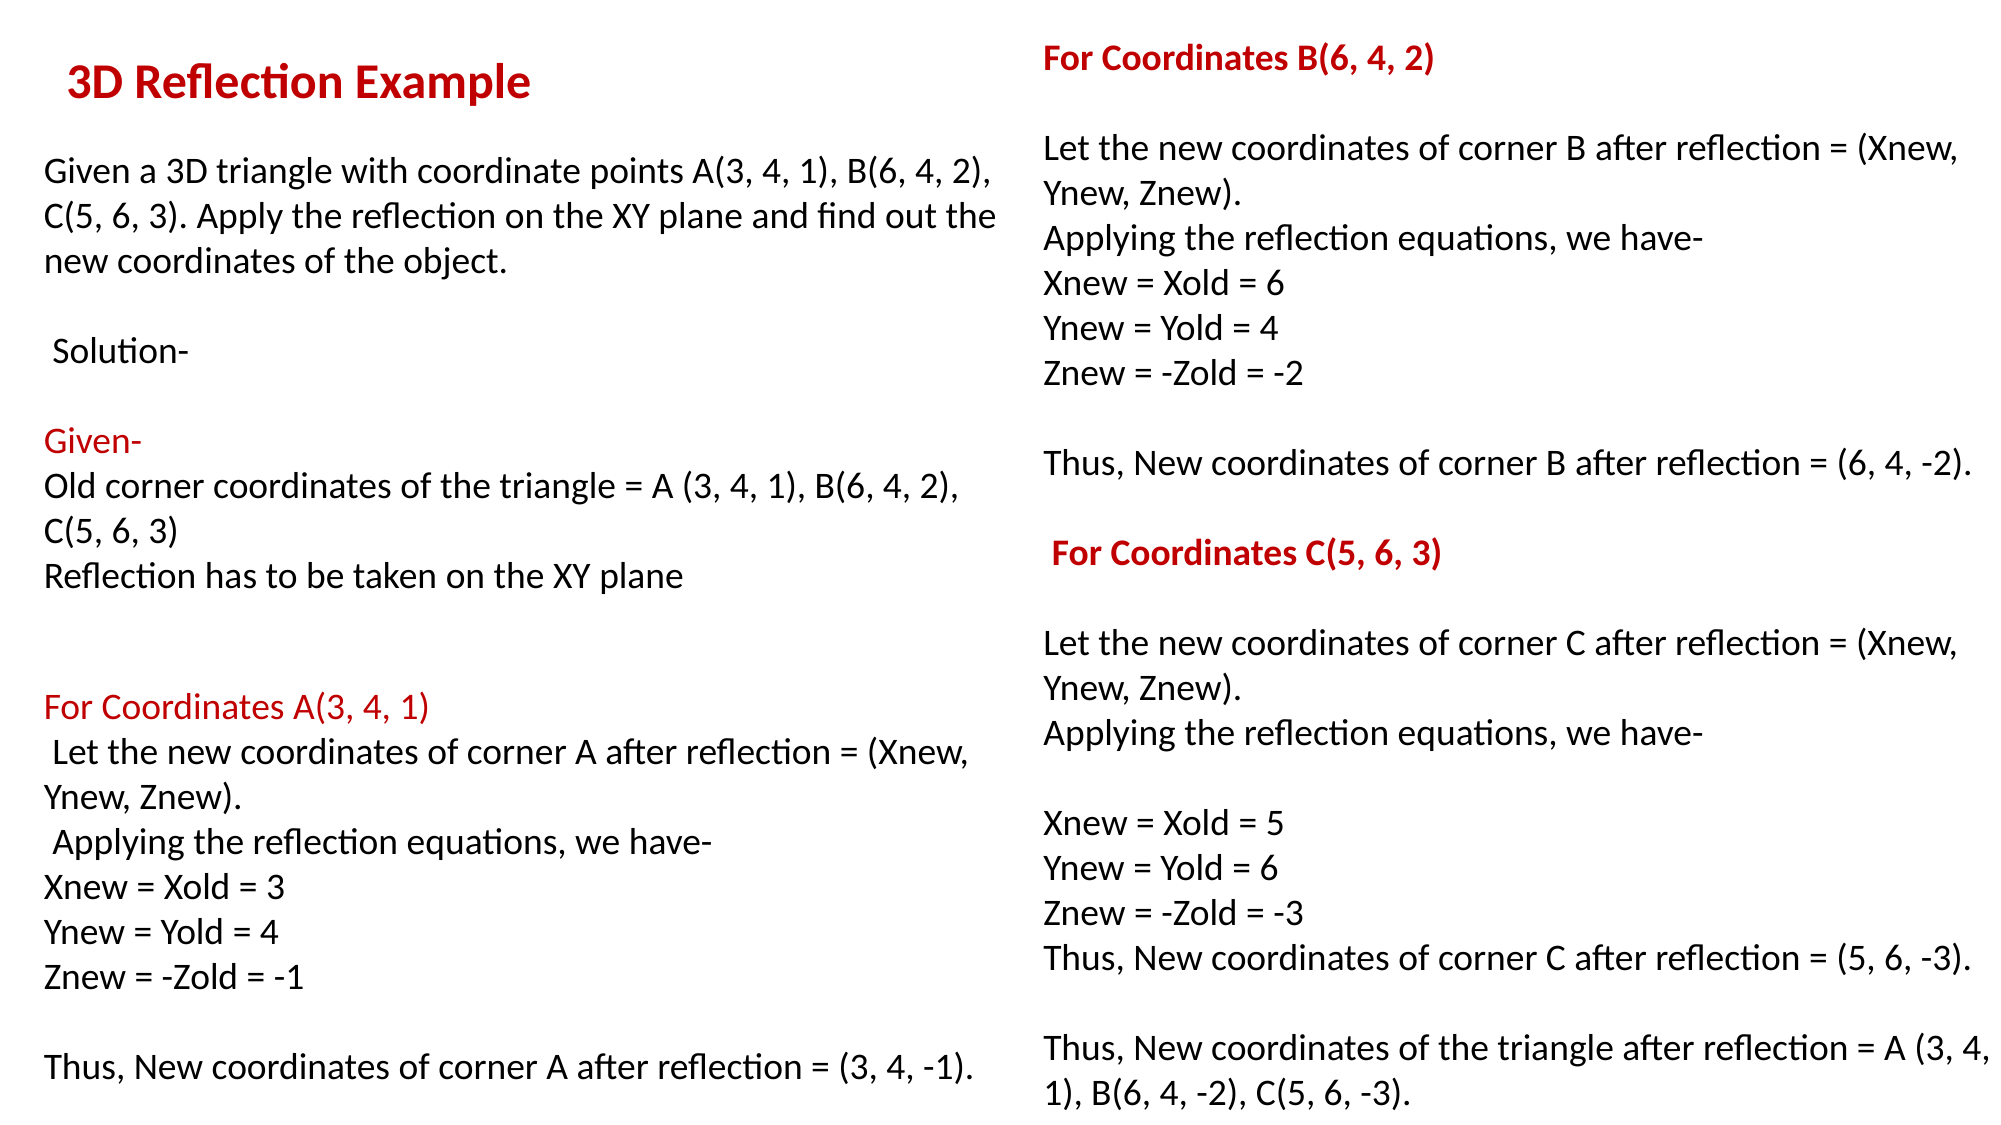

For Coordinates B(6, 4, 2)

Let the new coordinates of corner B after reflection = (Xnew, Ynew, Znew).
Applying the reflection equations, we have-
Xnew = Xold = 6
Ynew = Yold = 4
Znew = -Zold = -2

Thus, New coordinates of corner B after reflection = (6, 4, -2).

 For Coordinates C(5, 6, 3)

Let the new coordinates of corner C after reflection = (Xnew, Ynew, Znew).
Applying the reflection equations, we have-

Xnew = Xold = 5
Ynew = Yold = 6
Znew = -Zold = -3
Thus, New coordinates of corner C after reflection = (5, 6, -3).

Thus, New coordinates of the triangle after reflection = A (3, 4, -1), B(6, 4, -2), C(5, 6, -3).

3D Reflection Example
Given a 3D triangle with coordinate points A(3, 4, 1), B(6, 4, 2), C(5, 6, 3). Apply the reflection on the XY plane and find out the new coordinates of the object.

 Solution-

Given-
Old corner coordinates of the triangle = A (3, 4, 1), B(6, 4, 2), C(5, 6, 3)
Reflection has to be taken on the XY plane
For Coordinates A(3, 4, 1)
 Let the new coordinates of corner A after reflection = (Xnew, Ynew, Znew).
 Applying the reflection equations, we have-
Xnew = Xold = 3
Ynew = Yold = 4
Znew = -Zold = -1

Thus, New coordinates of corner A after reflection = (3, 4, -1).